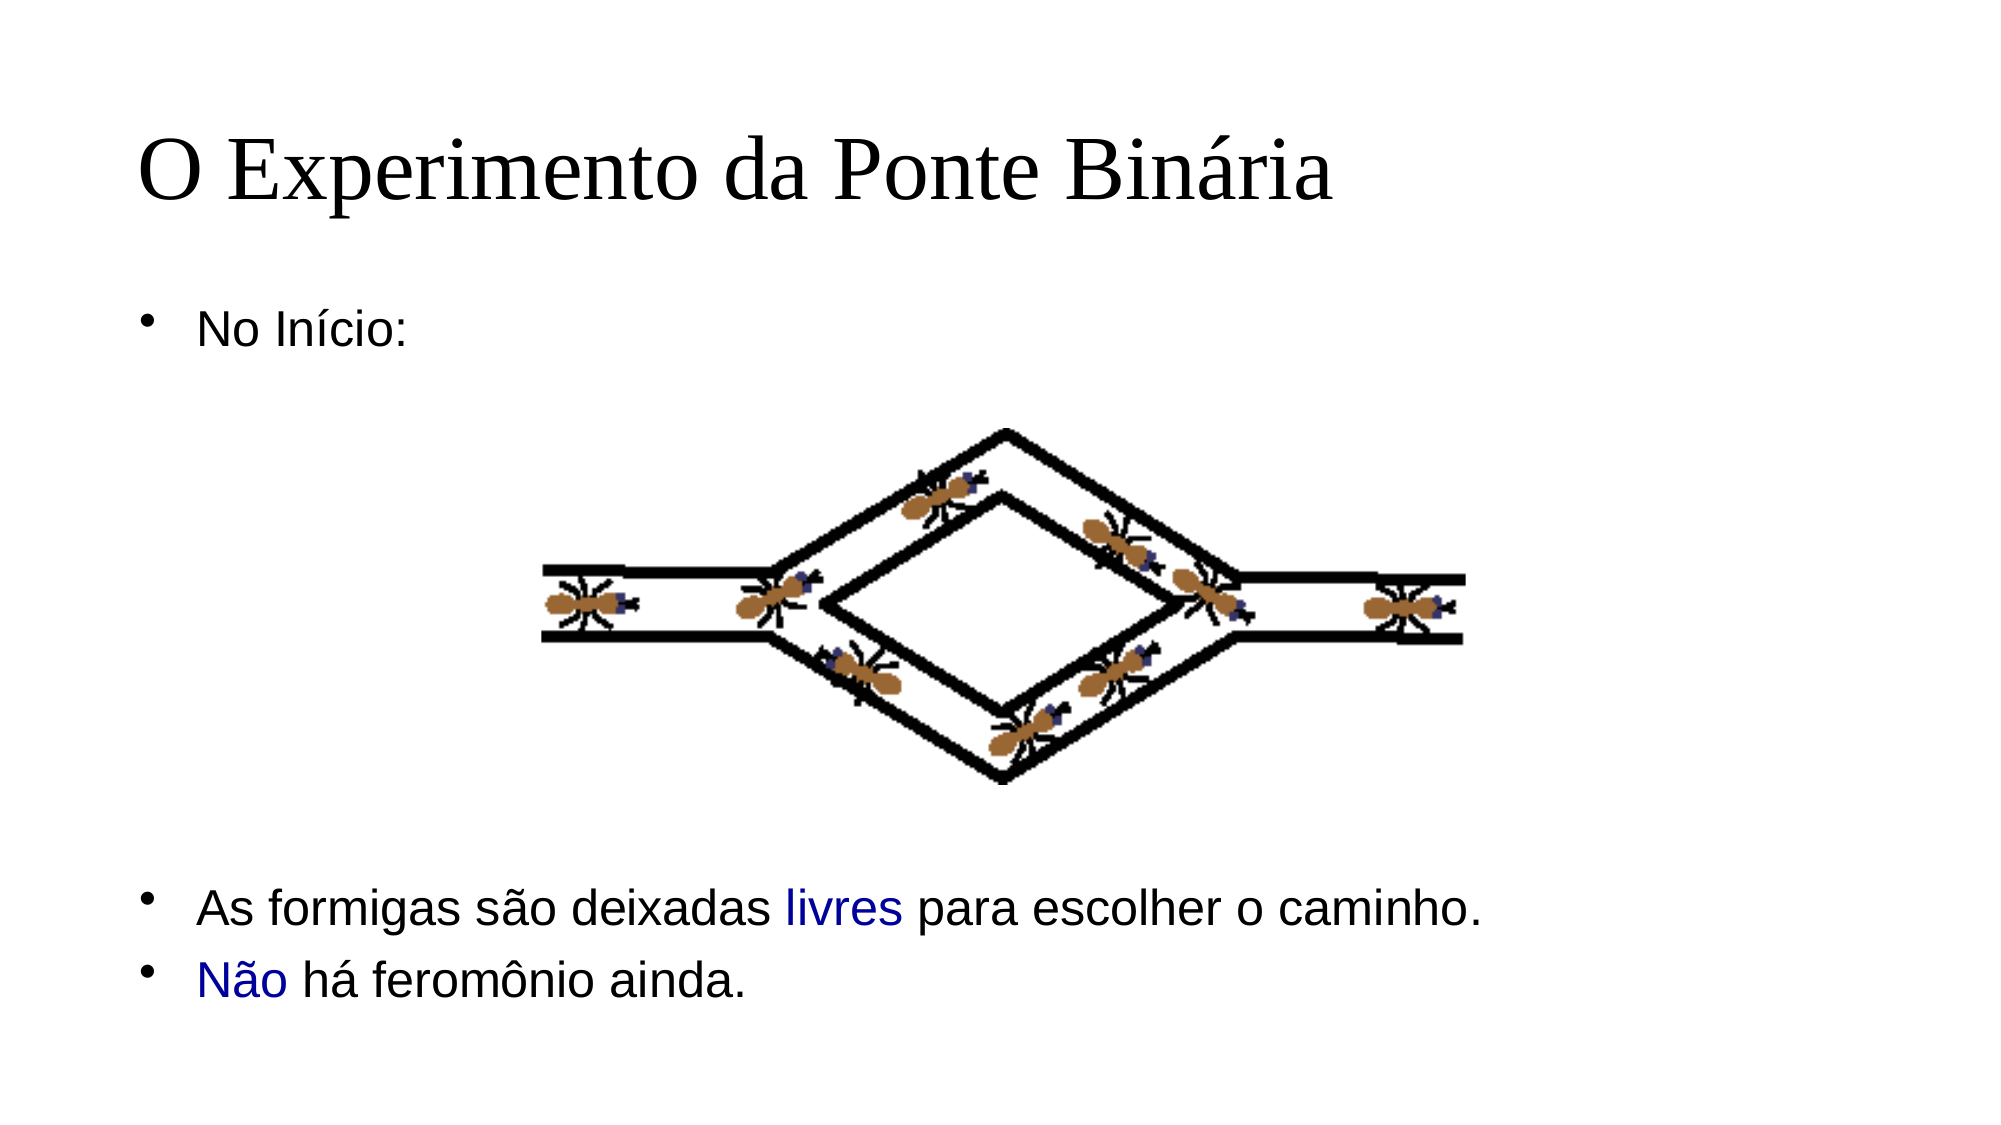

# O Experimento da Ponte Binária
No Início:

As formigas são deixadas livres para escolher o caminho.
Não há feromônio ainda.